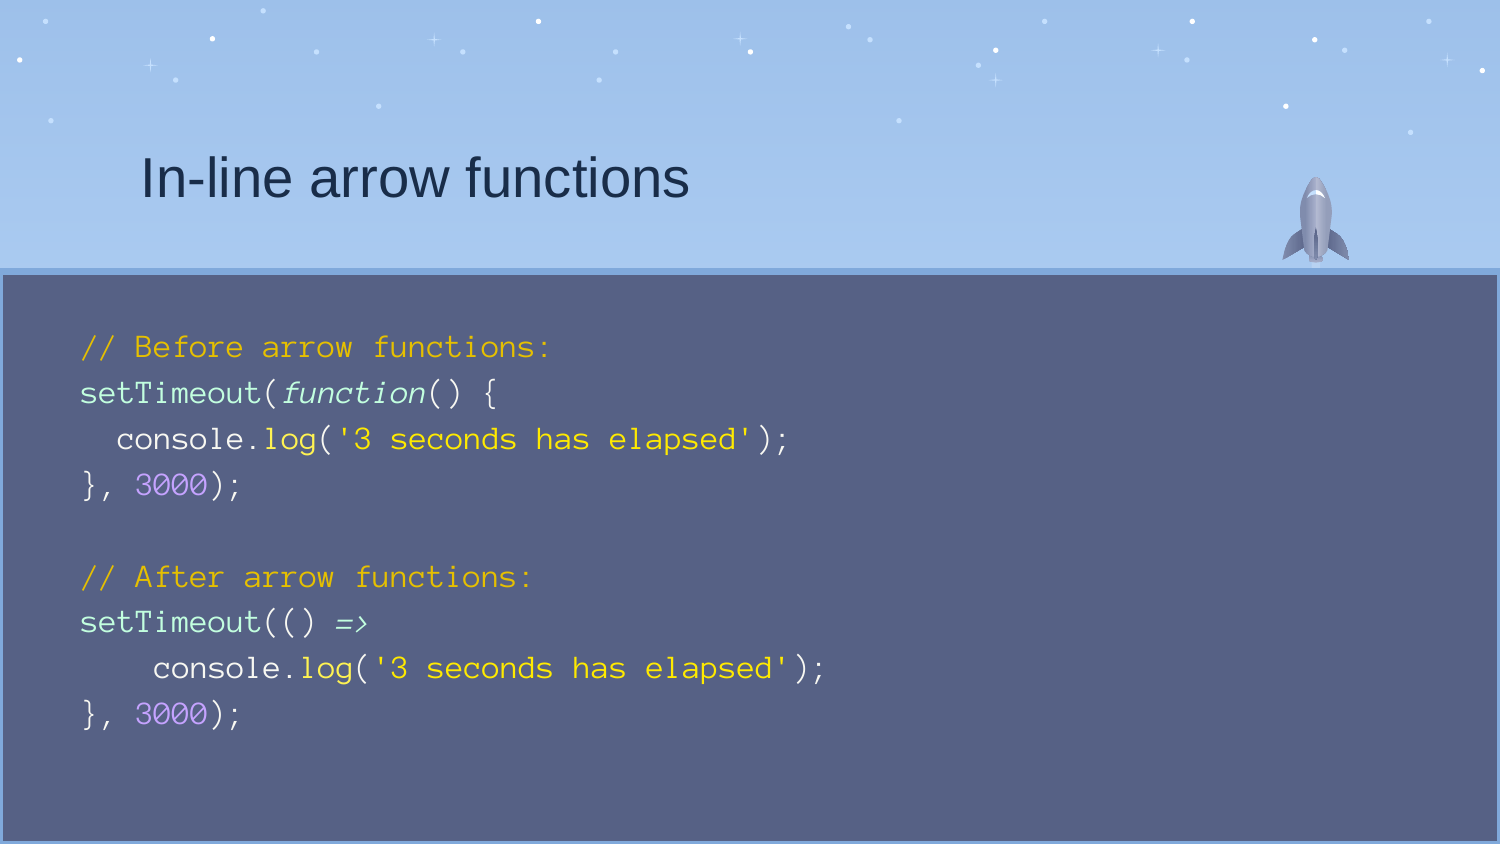

In-line arrow functions

// Before arrow functions:
setTimeout(function() {
  console.log('3 seconds has elapsed');
}, 3000);

// After arrow functions:
setTimeout(() =>
    console.log('3 seconds has elapsed');
}, 3000);